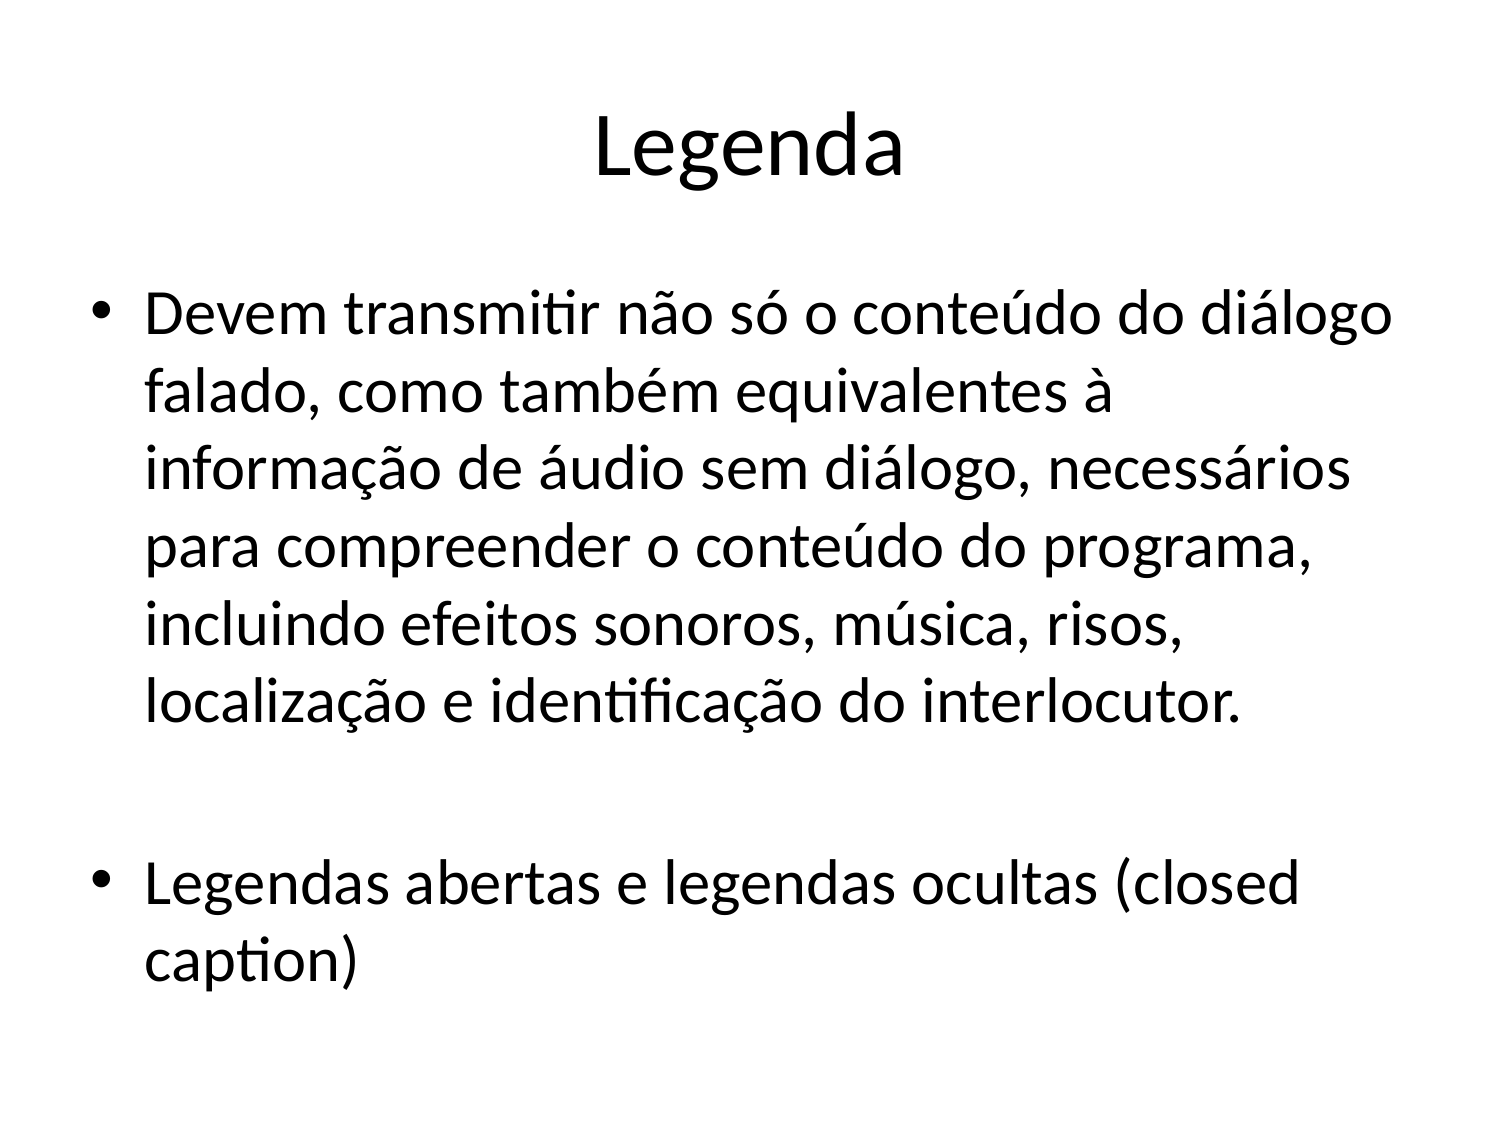

# Legenda
Devem transmitir não só o conteúdo do diálogo falado, como também equivalentes à informação de áudio sem diálogo, necessários para compreender o conteúdo do programa, incluindo efeitos sonoros, música, risos, localização e identificação do interlocutor.

Legendas abertas e legendas ocultas (closed caption)